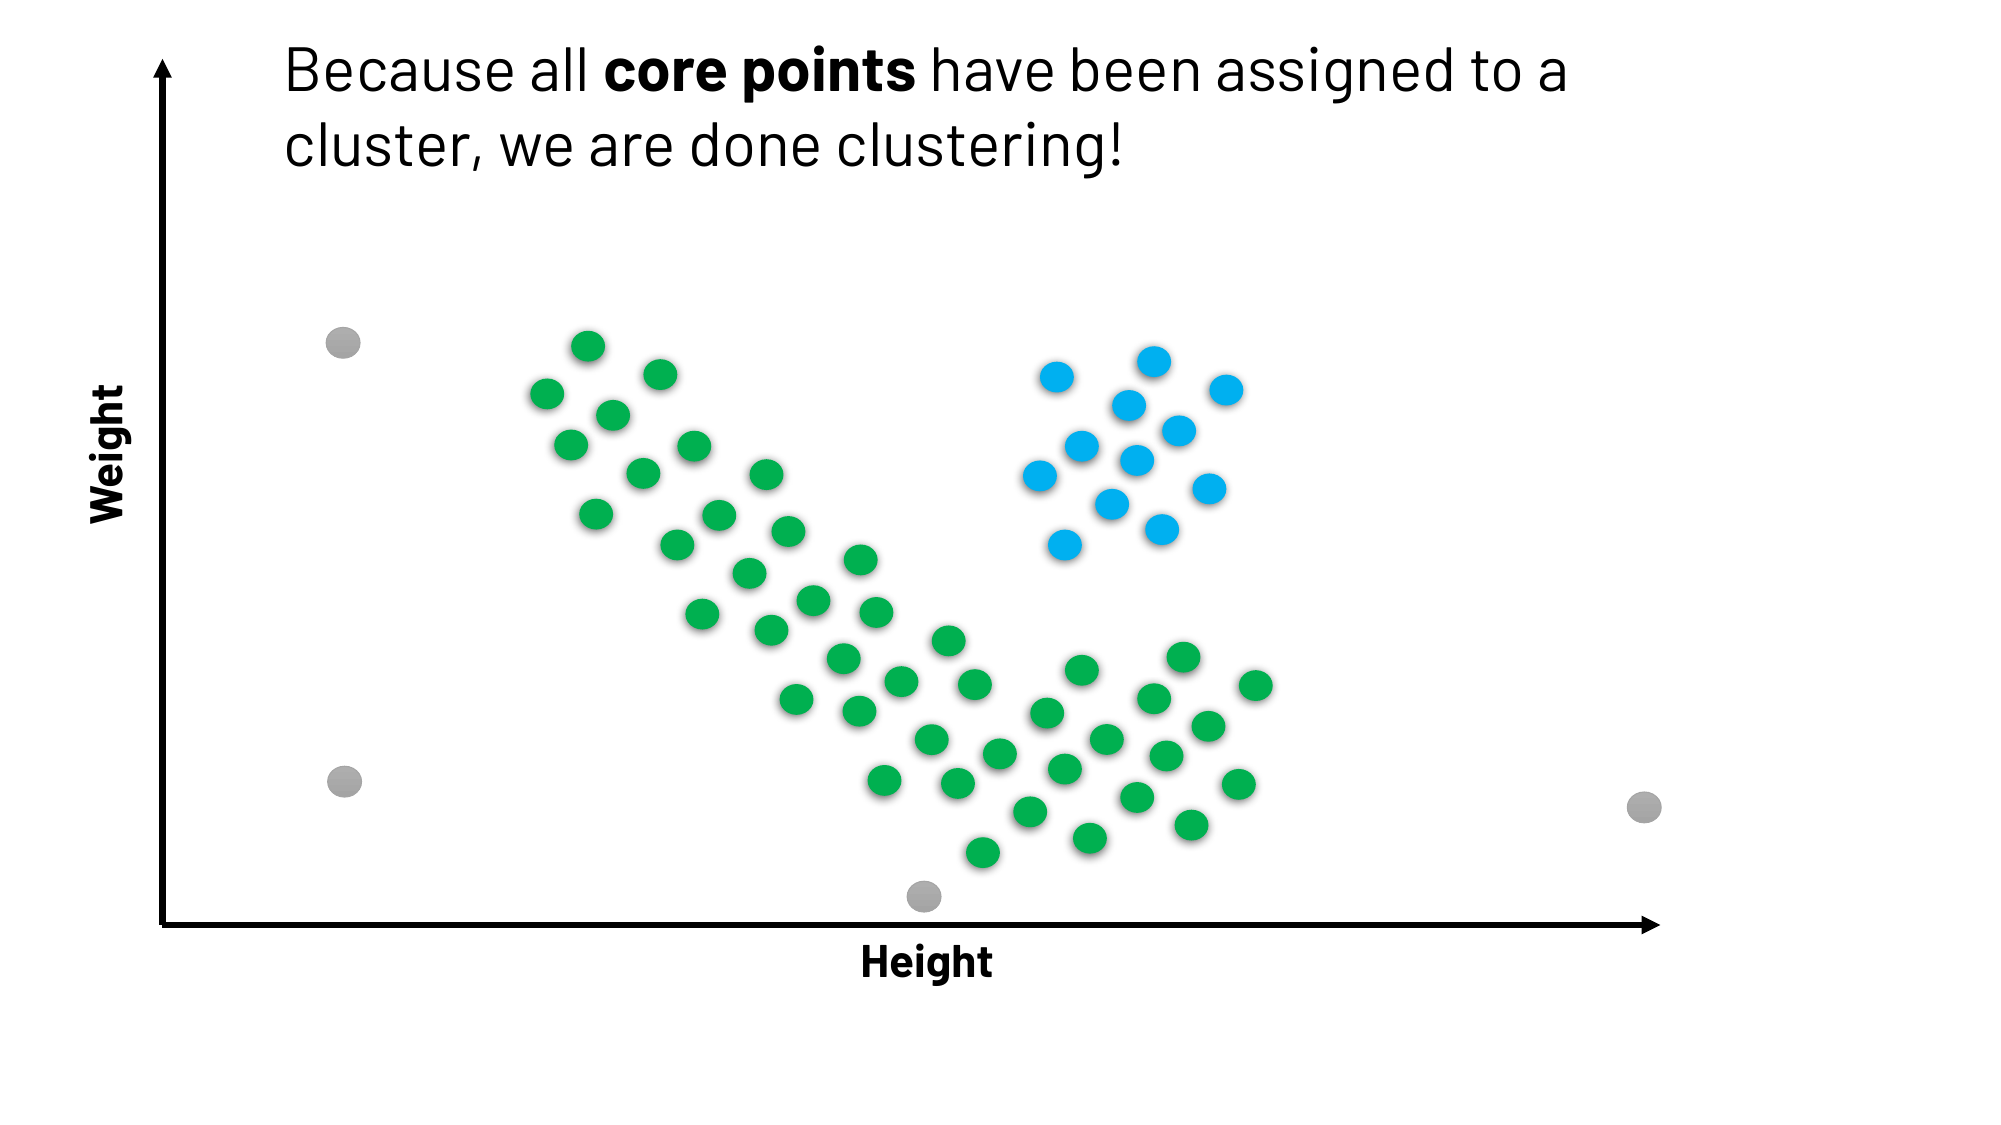

Because all core points have been assigned to a cluster, we are done clustering!

Weight

Height